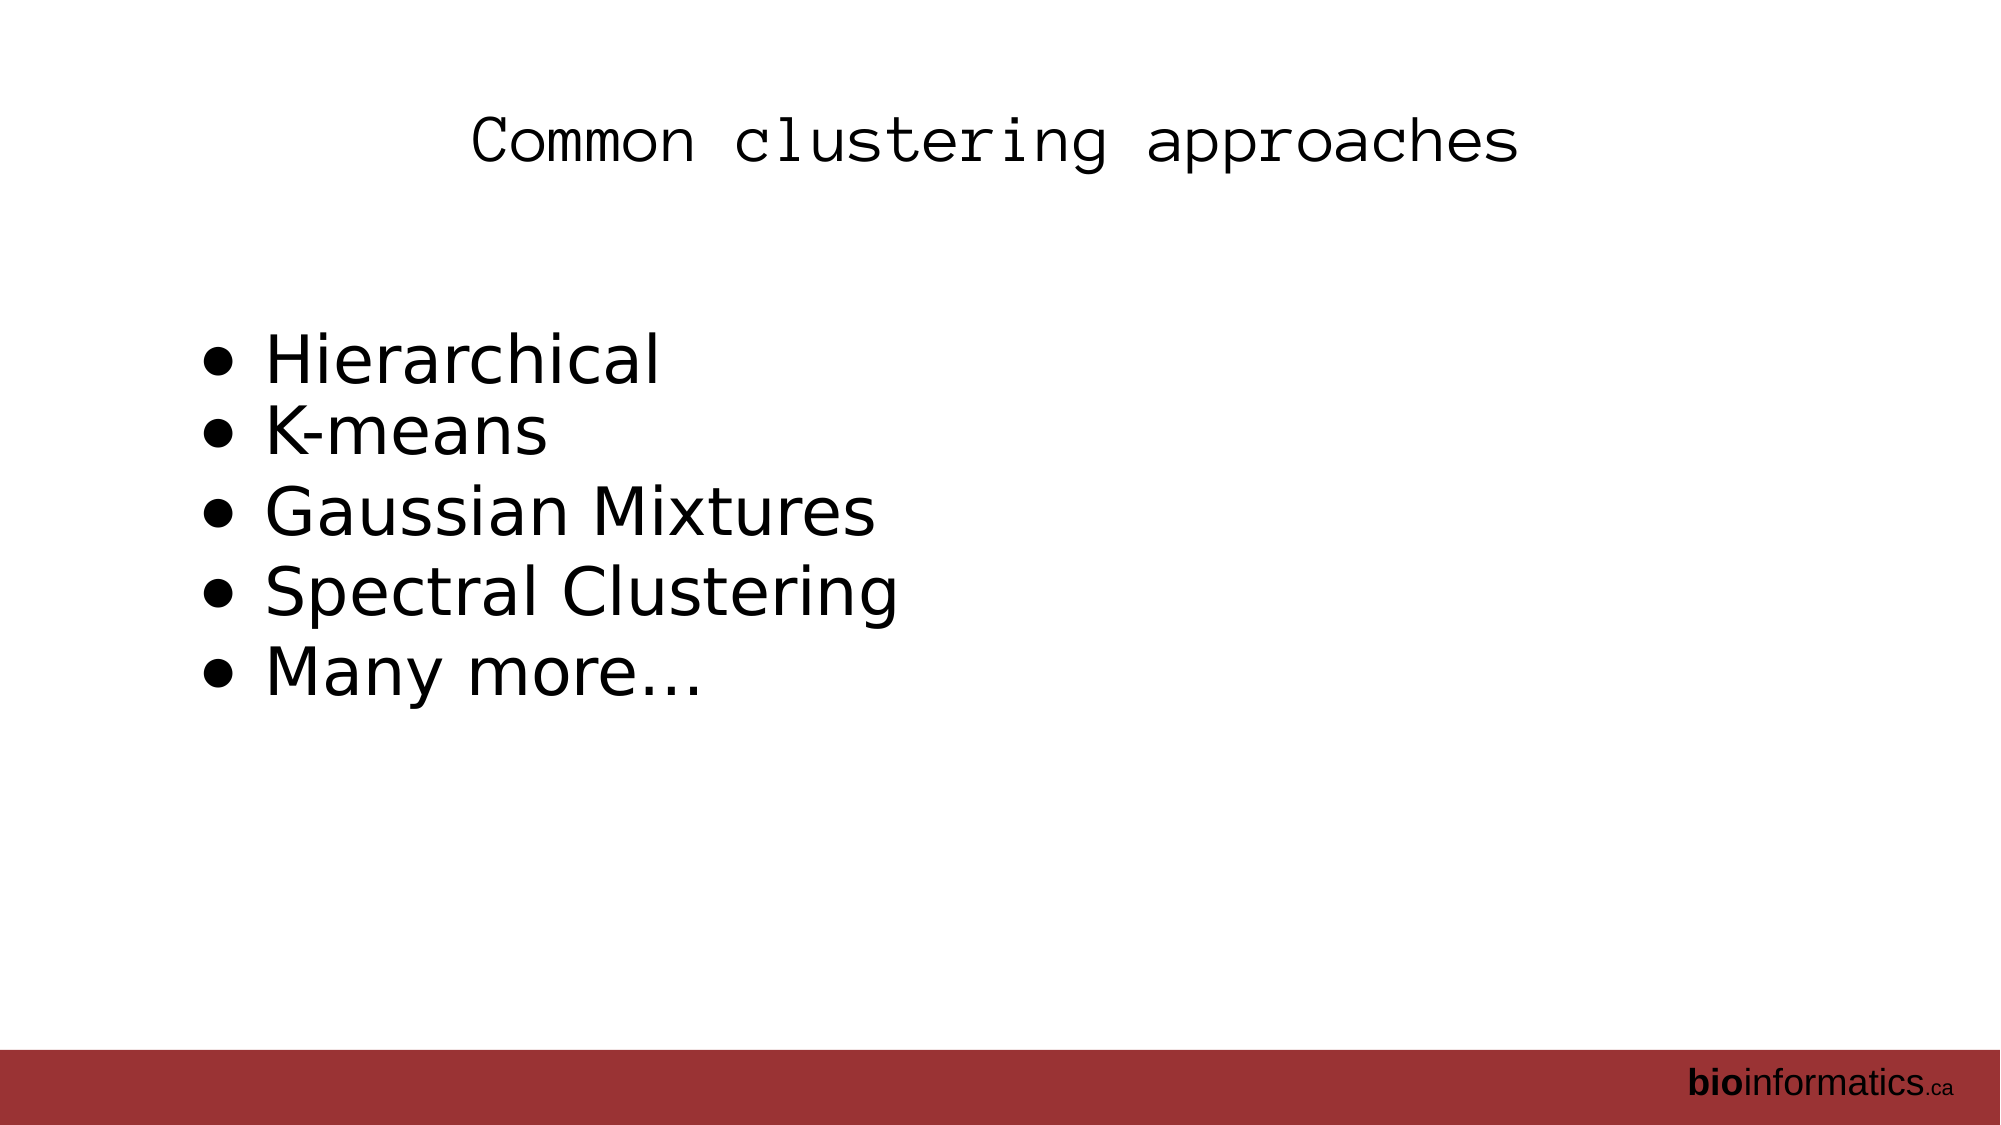

# Common clustering approaches
Hierarchical
K-means
Gaussian Mixtures
Spectral Clustering
Many more…